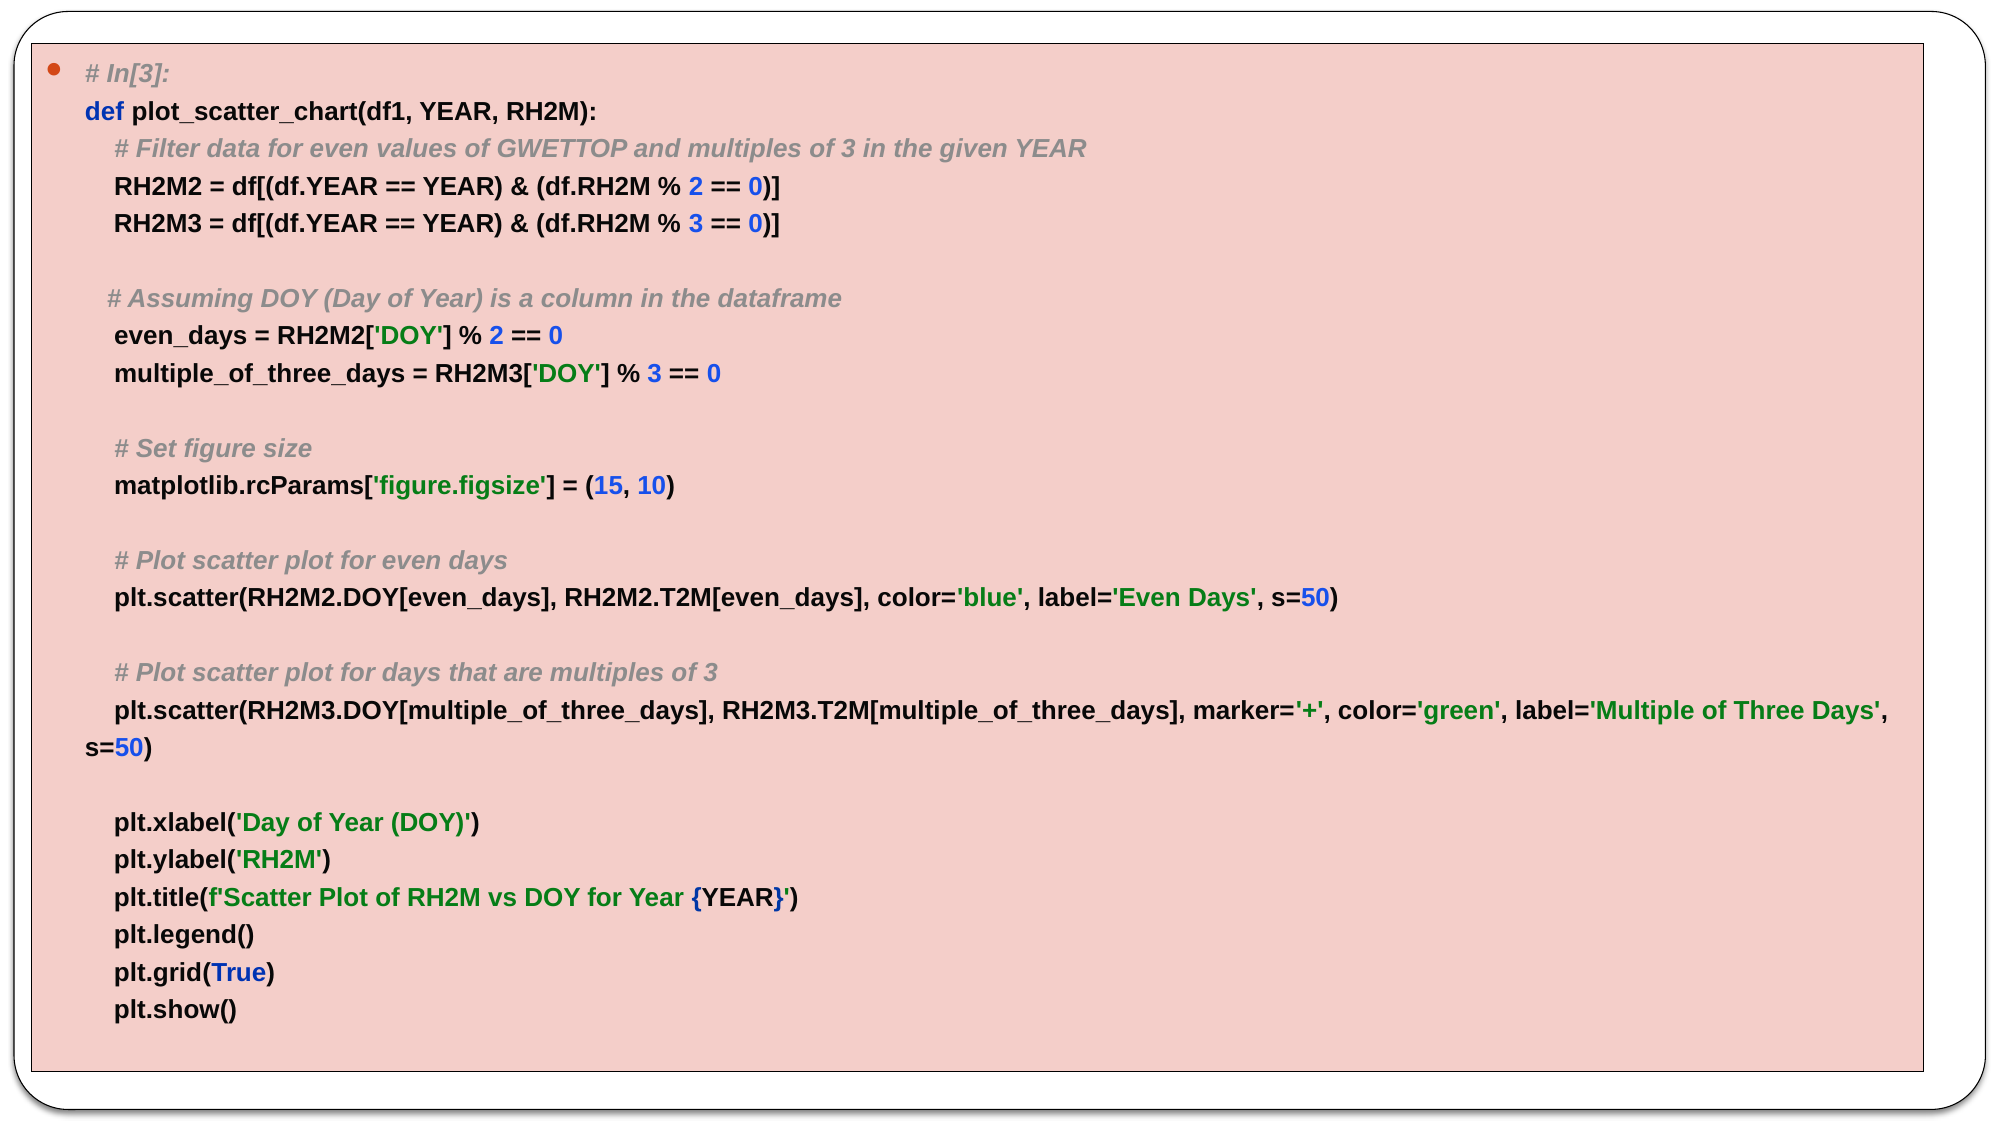

# In[3]: def plot_scatter_chart(df1, YEAR, RH2M): # Filter data for even values of GWETTOP and multiples of 3 in the given YEAR RH2M2 = df[(df.YEAR == YEAR) & (df.RH2M % 2 == 0)] RH2M3 = df[(df.YEAR == YEAR) & (df.RH2M % 3 == 0)] # Assuming DOY (Day of Year) is a column in the dataframe even_days = RH2M2['DOY'] % 2 == 0 multiple_of_three_days = RH2M3['DOY'] % 3 == 0 # Set figure size matplotlib.rcParams['figure.figsize'] = (15, 10) # Plot scatter plot for even days plt.scatter(RH2M2.DOY[even_days], RH2M2.T2M[even_days], color='blue', label='Even Days', s=50) # Plot scatter plot for days that are multiples of 3 plt.scatter(RH2M3.DOY[multiple_of_three_days], RH2M3.T2M[multiple_of_three_days], marker='+', color='green', label='Multiple of Three Days', s=50) plt.xlabel('Day of Year (DOY)') plt.ylabel('RH2M') plt.title(f'Scatter Plot of RH2M vs DOY for Year {YEAR}') plt.legend() plt.grid(True) plt.show()